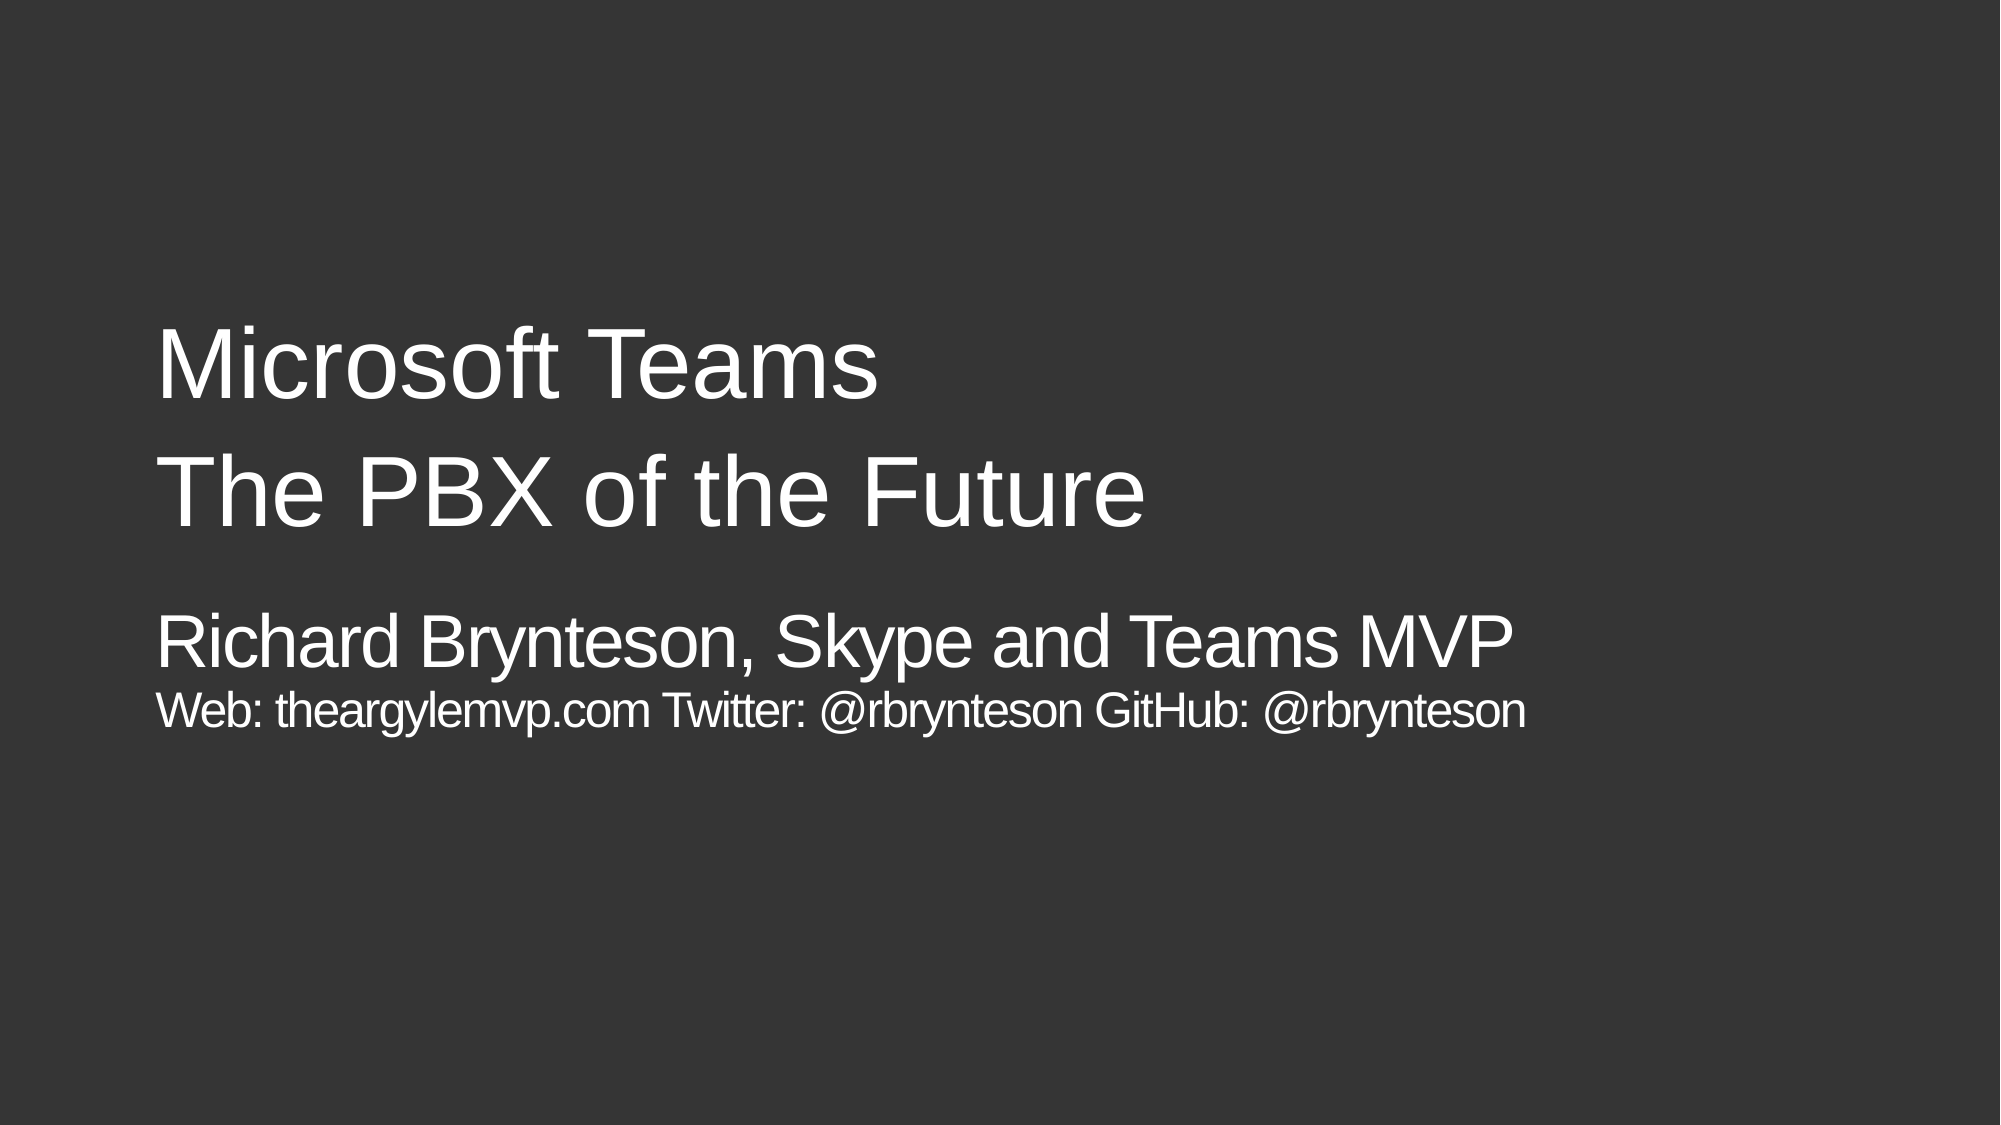

Microsoft Teams
The PBX of the Future
# Richard Brynteson, Skype and Teams MVP Web: theargylemvp.com Twitter: @rbrynteson GitHub: @rbrynteson